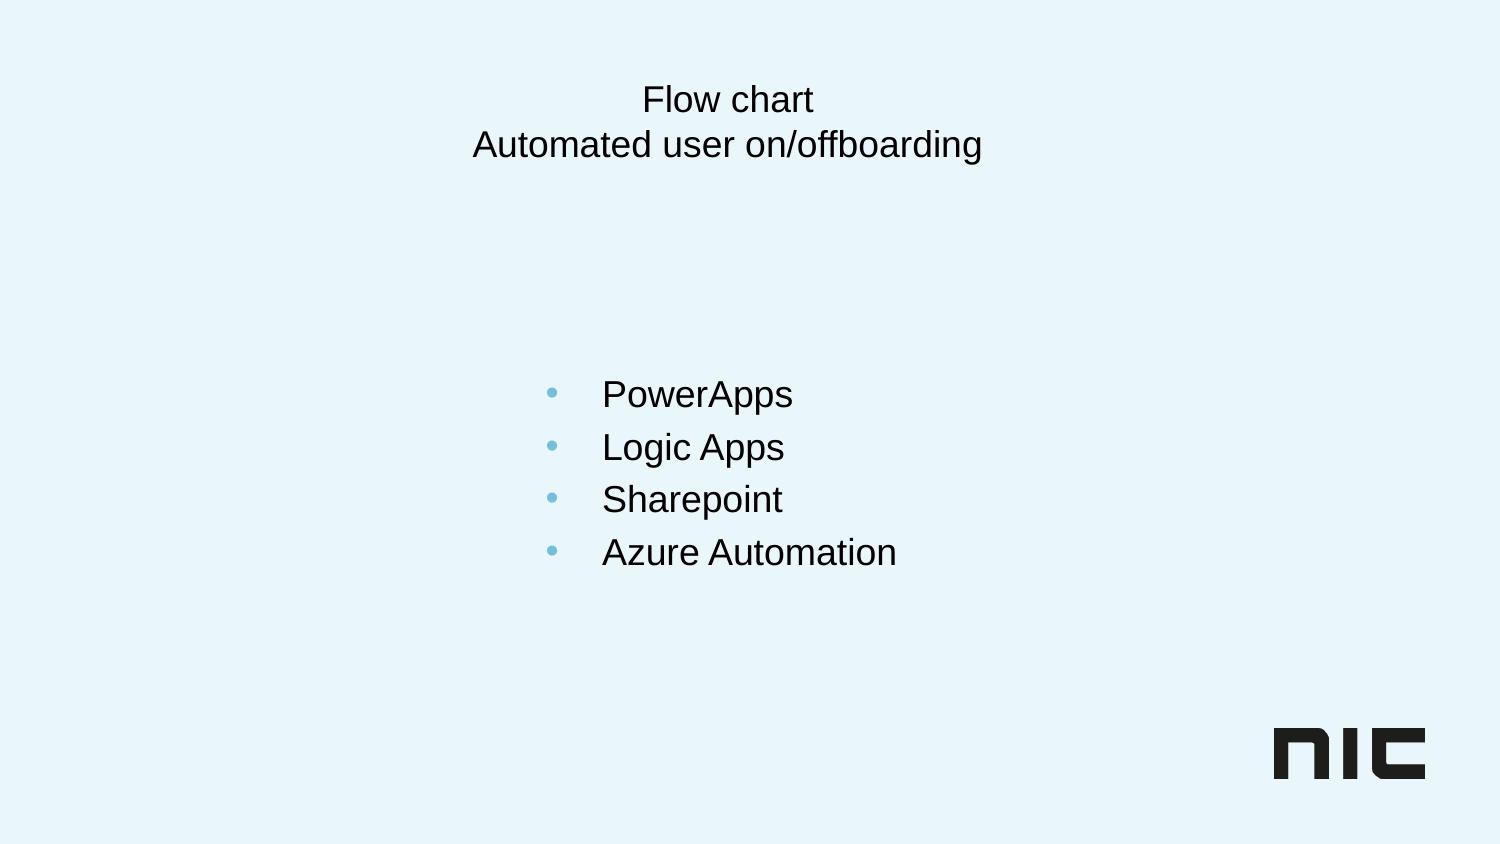

# Flow chart Automated user on/offboarding
PowerApps
Logic Apps
Sharepoint
Azure Automation